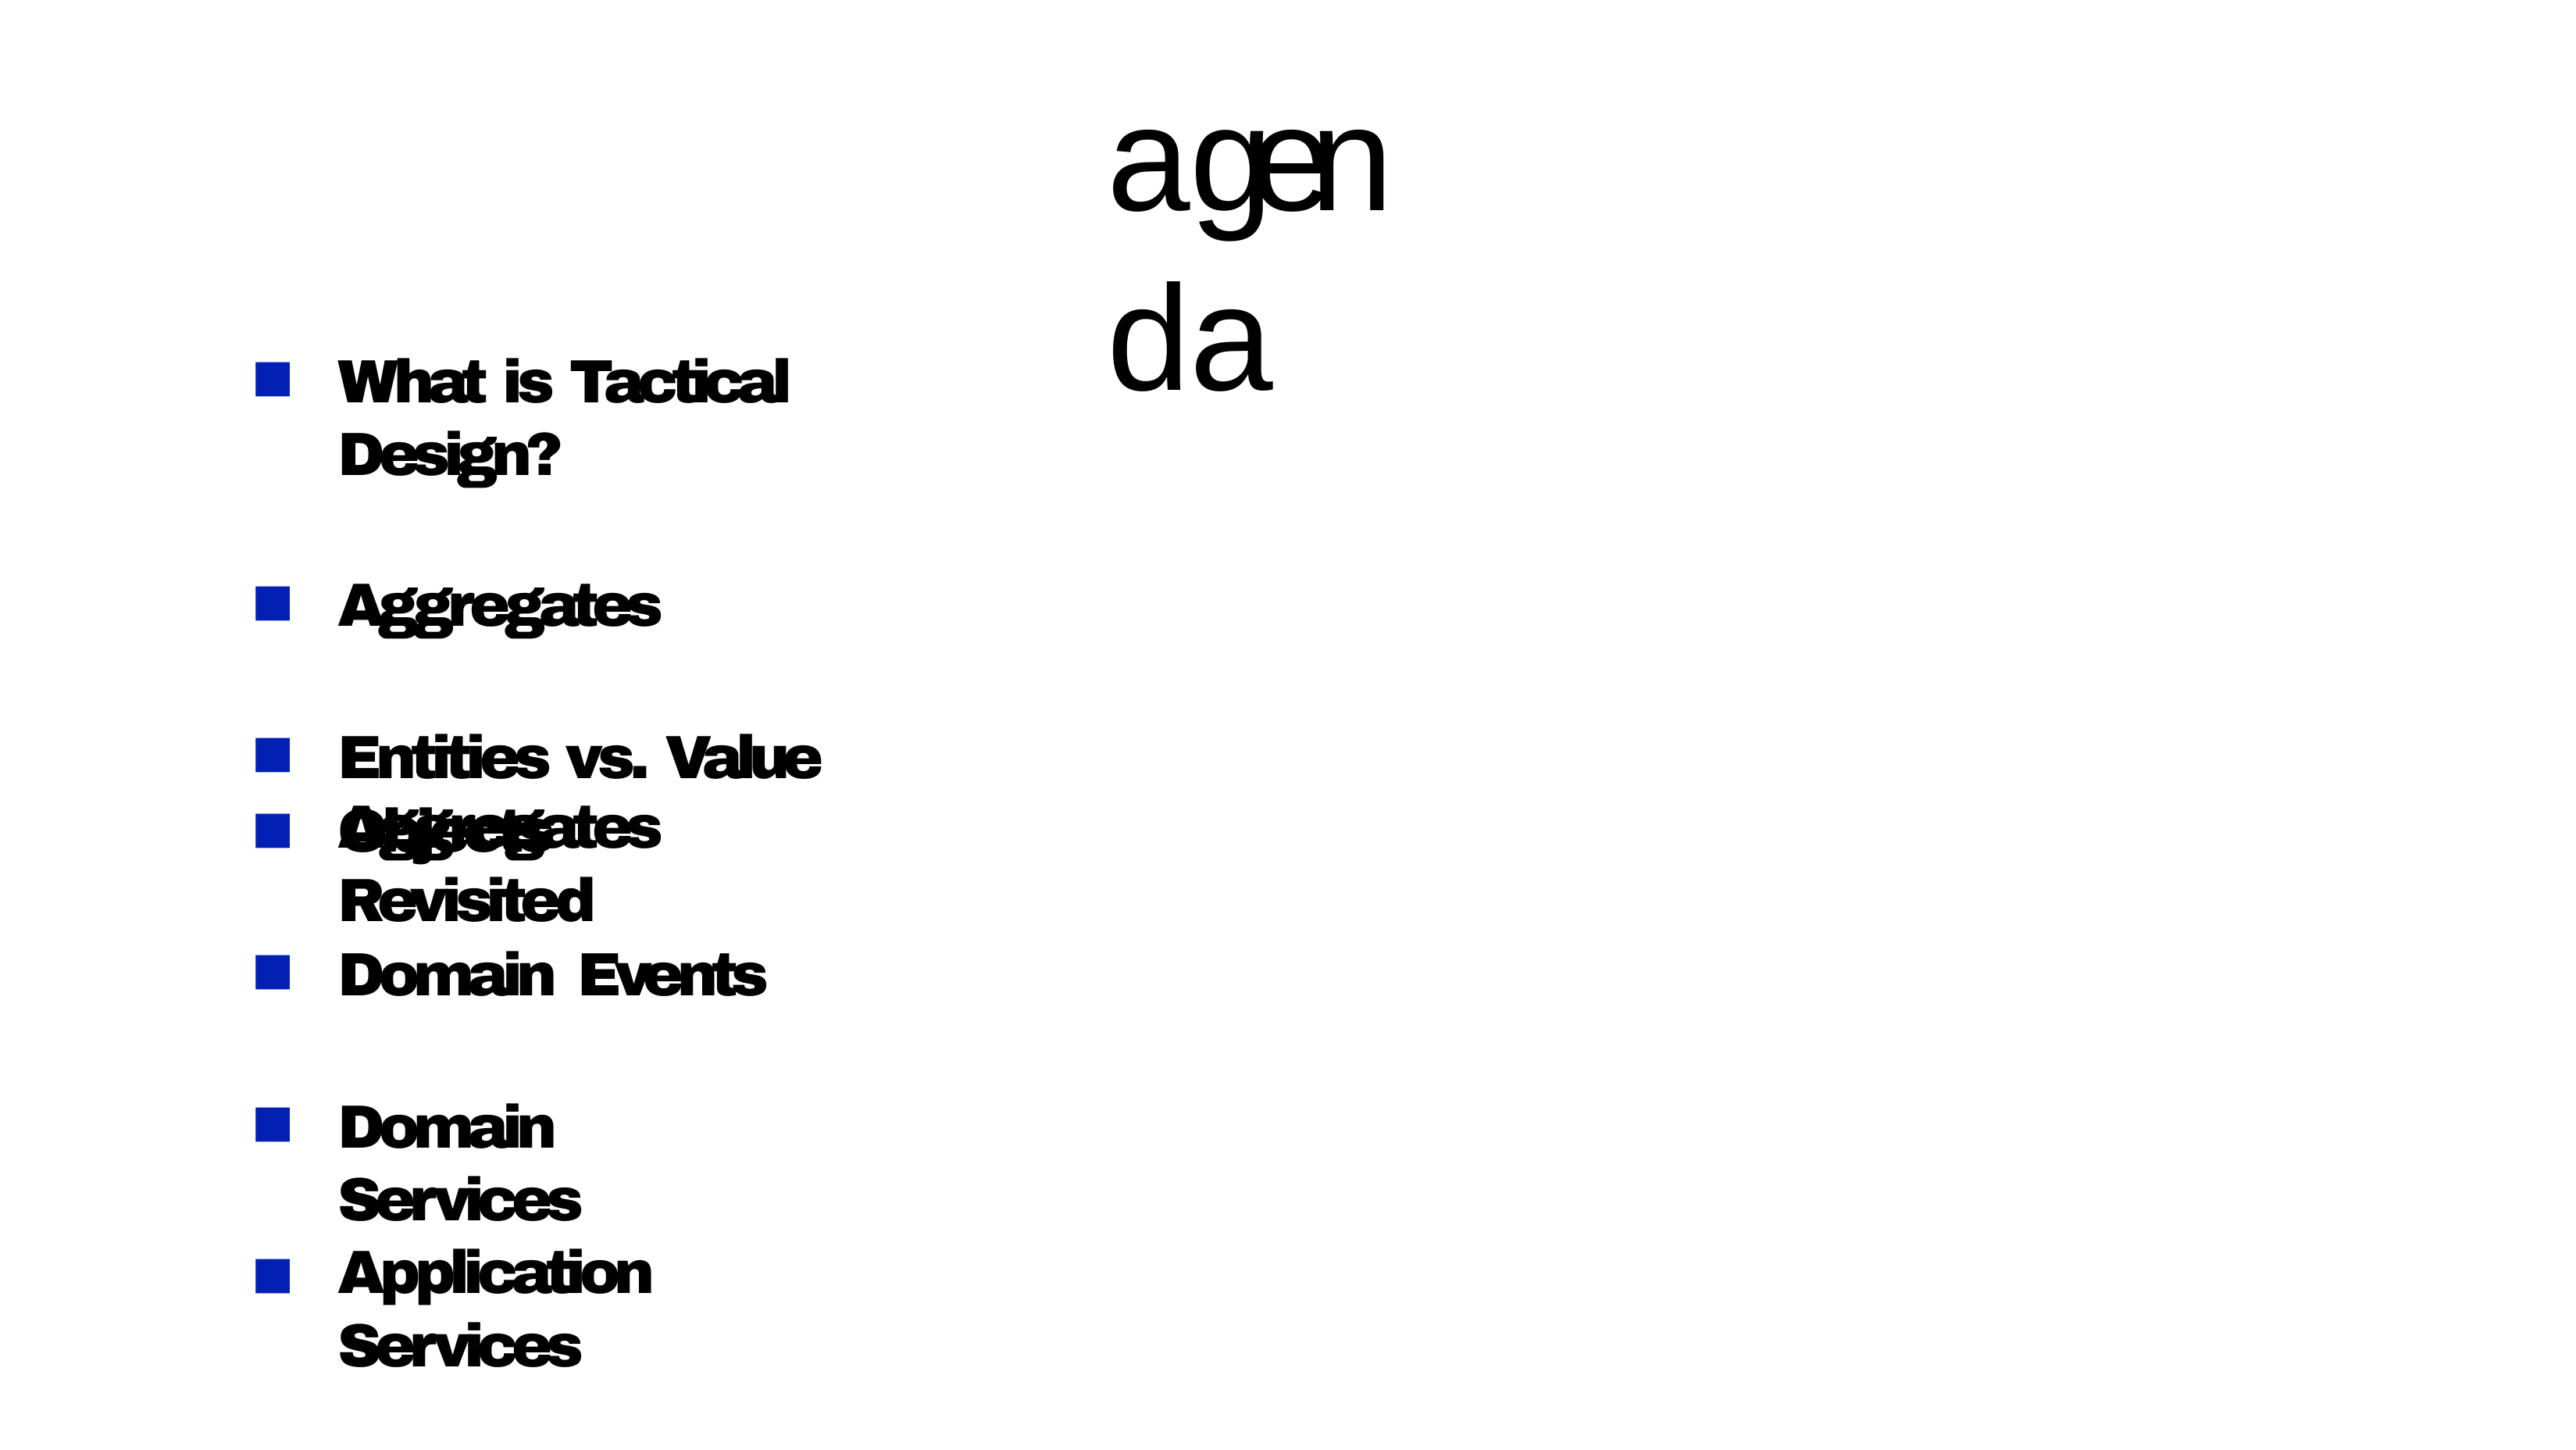

# agenda
What is Tactical Design?

Aggregates

Entities vs. Value Objects
■
Aggregates Revisited
Domain Events

Domain Services
■
Application Services